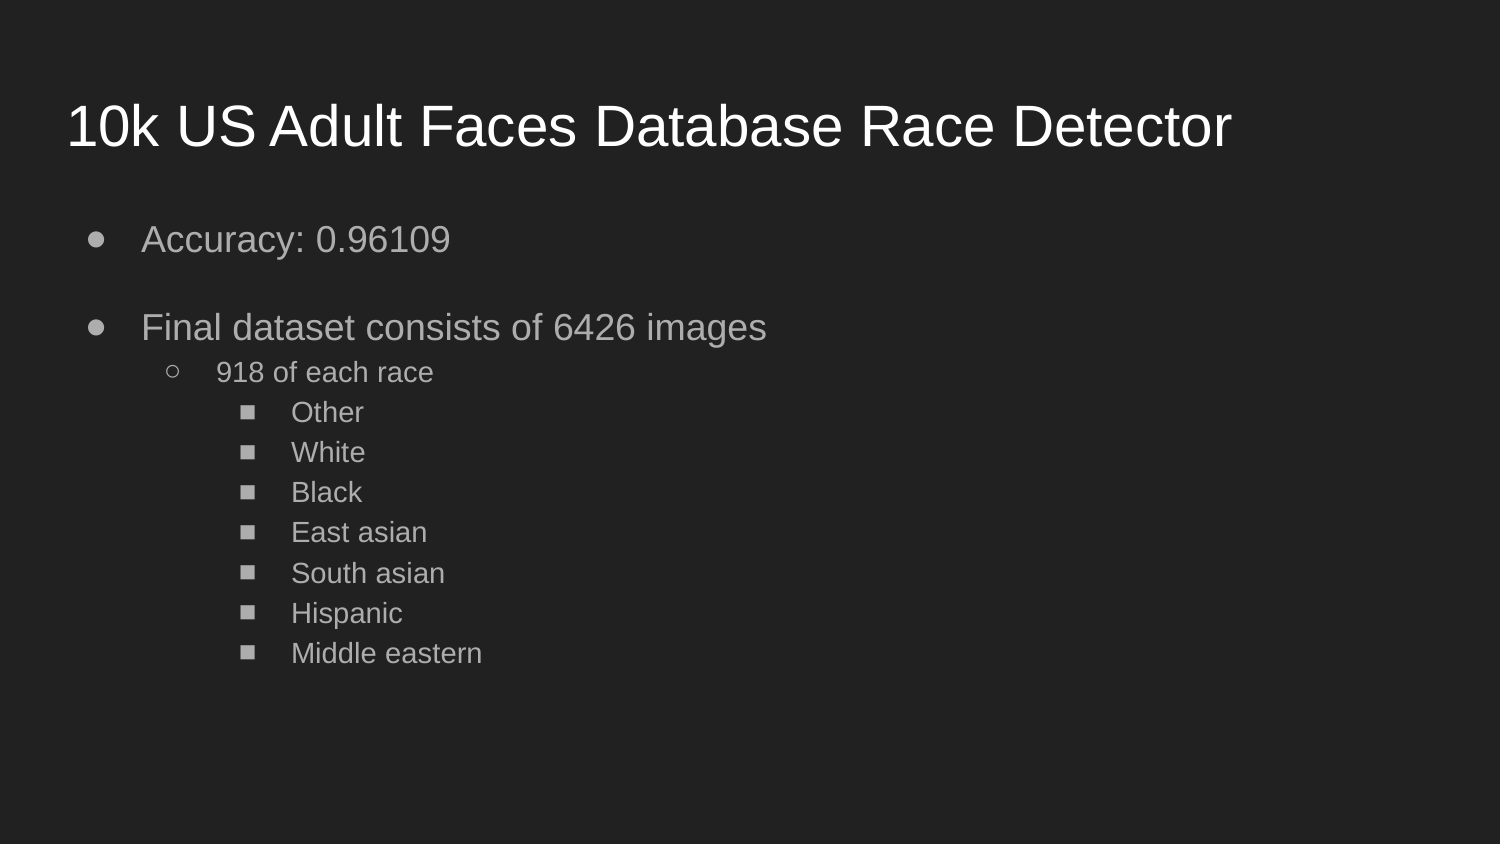

# 10k US Adult Faces Database Race Detector
Accuracy: 0.96109

Final dataset consists of 6426 images
918 of each race
Other
White
Black
East asian
South asian
Hispanic
Middle eastern